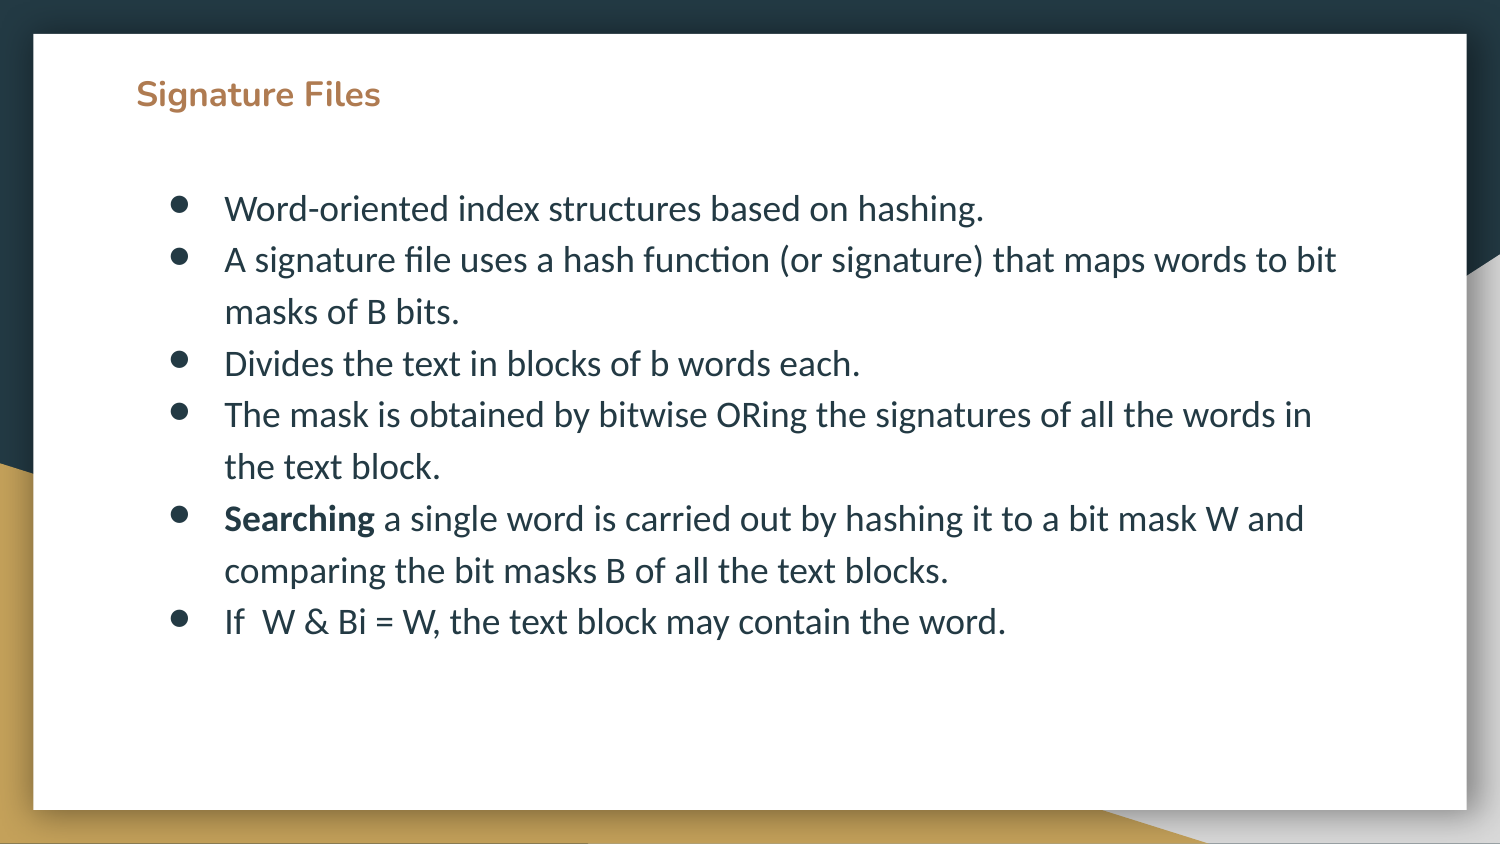

# Signature Files
Word-oriented index structures based on hashing.
A signature file uses a hash function (or signature) that maps words to bit masks of B bits.
Divides the text in blocks of b words each.
The mask is obtained by bitwise ORing the signatures of all the words in the text block.
Searching a single word is carried out by hashing it to a bit mask W and comparing the bit masks B of all the text blocks.
If  W & Bi = W, the text block may contain the word.